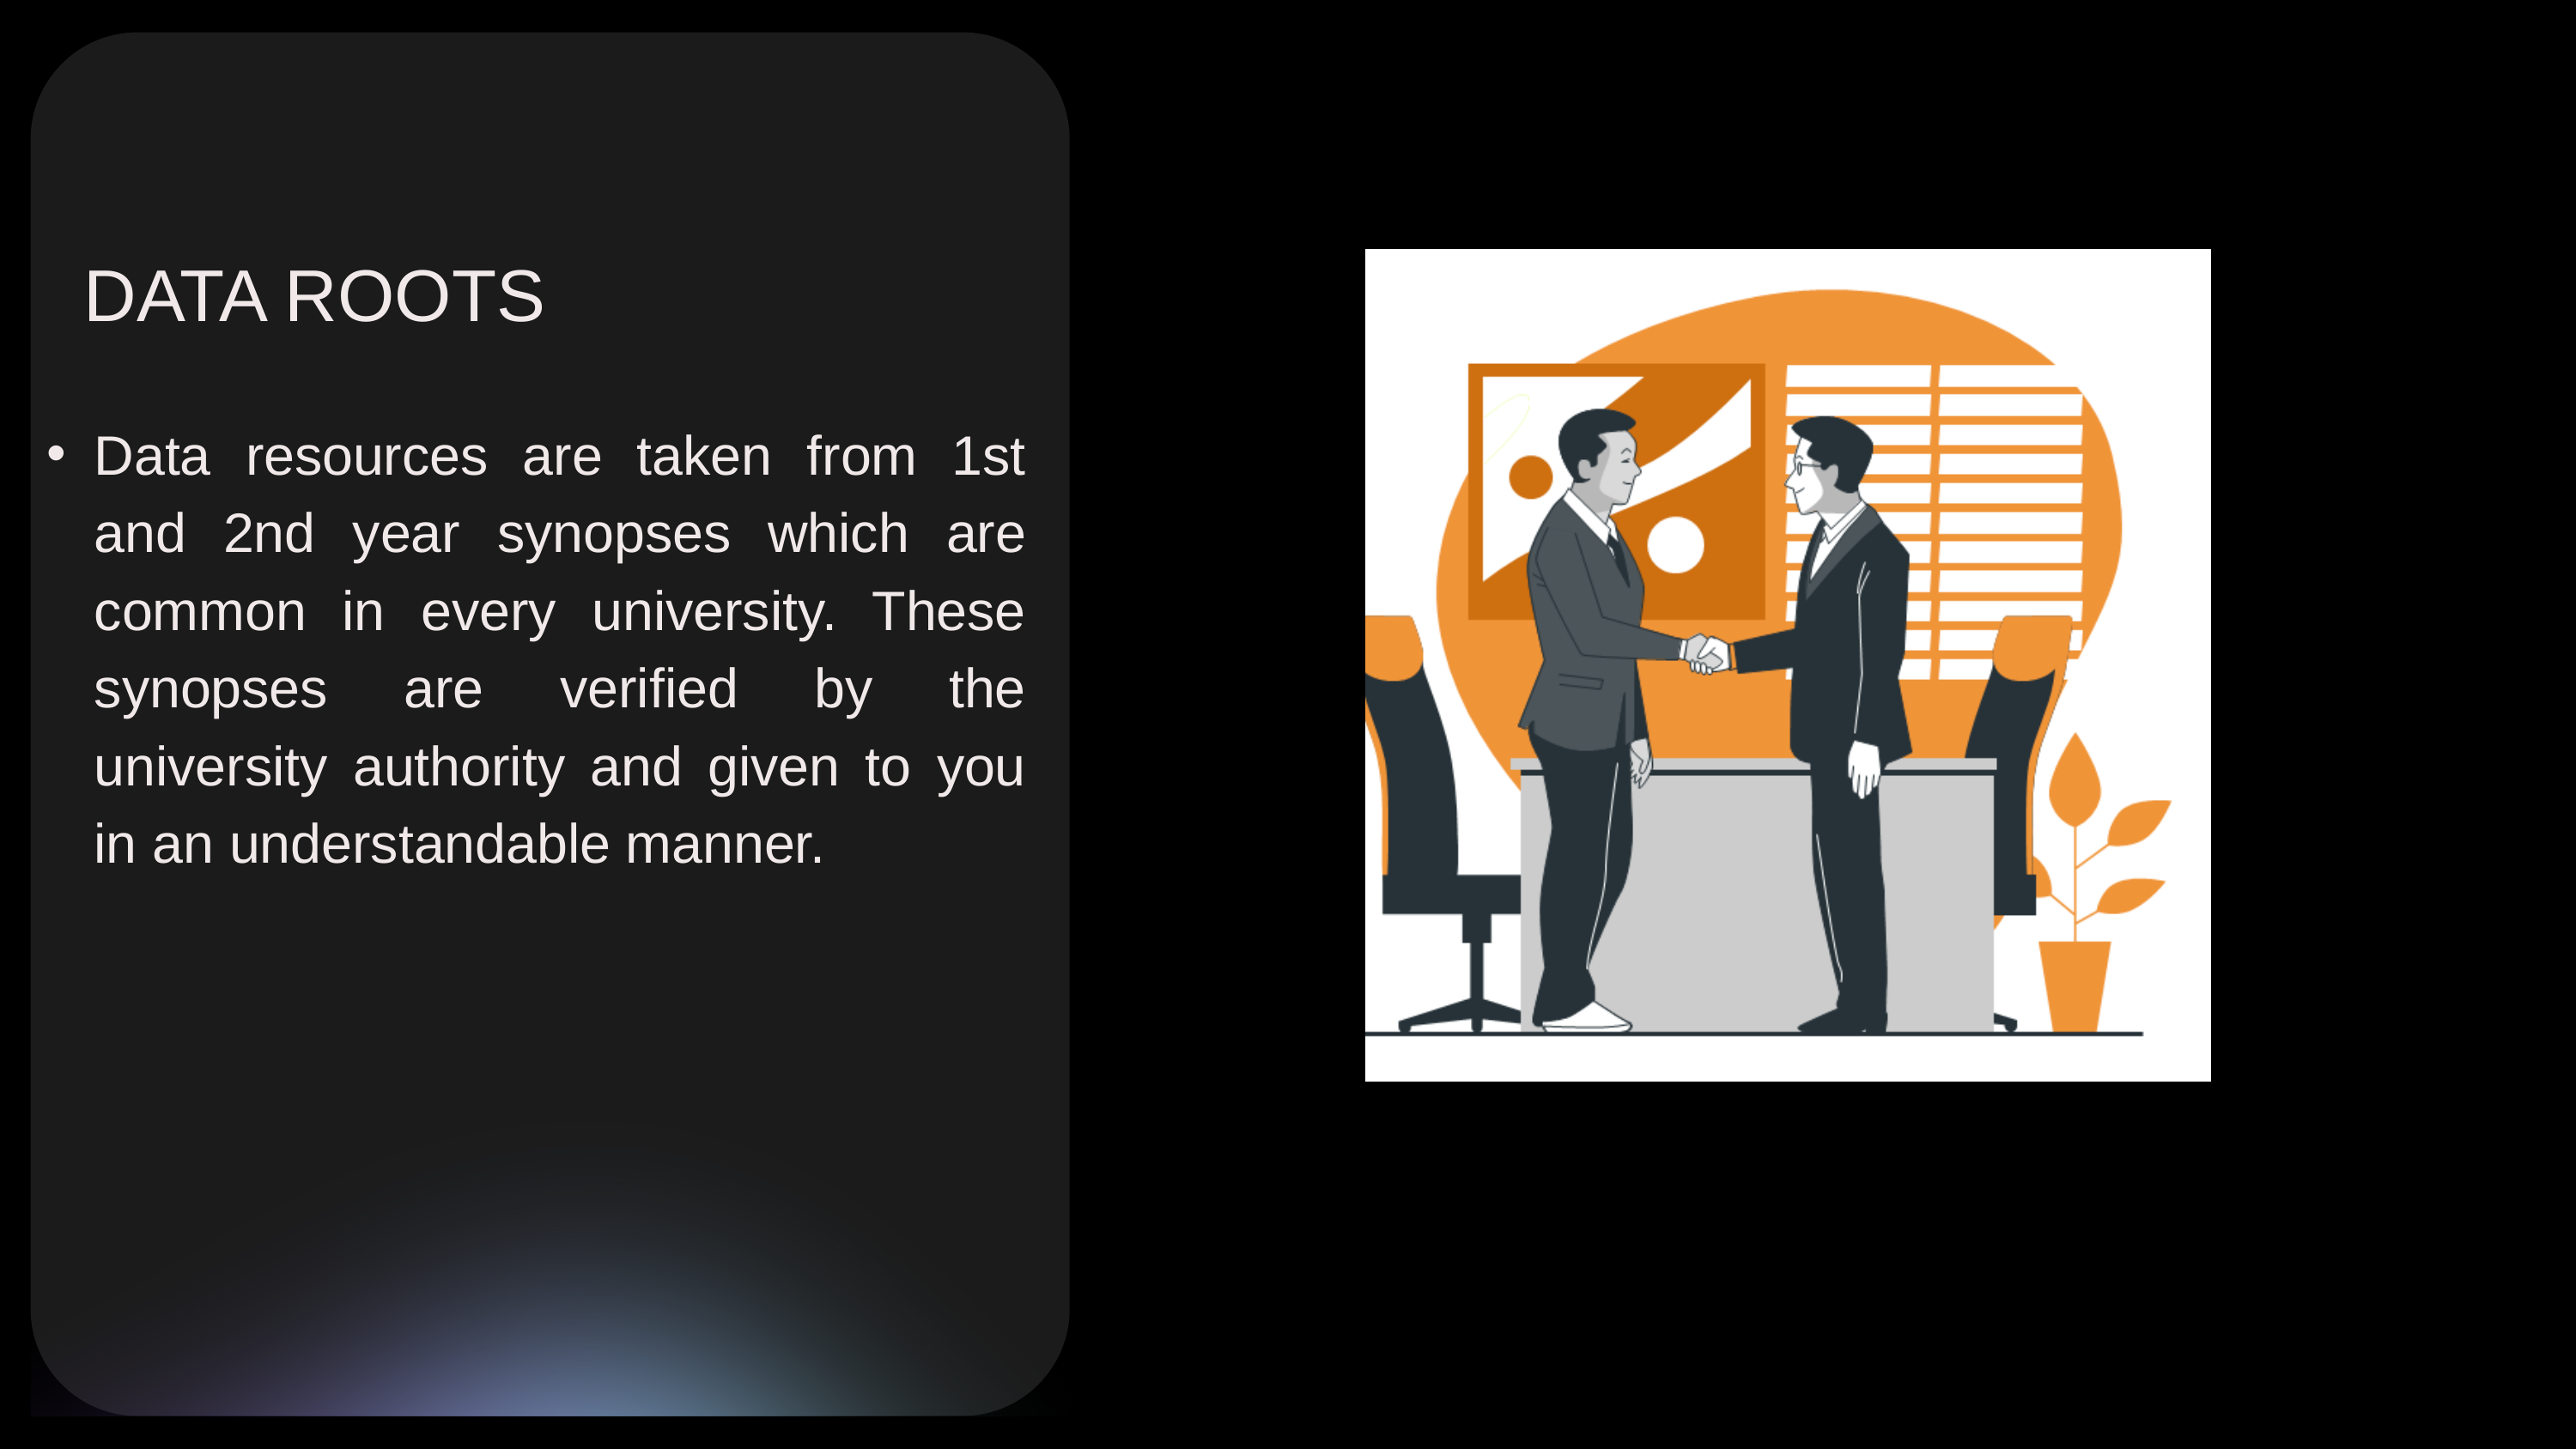

DATA ROOTS

Data resources are taken from 1st and 2nd year synopses which are common in every university. These synopses are verified by the university authority and given to you in an understandable manner.